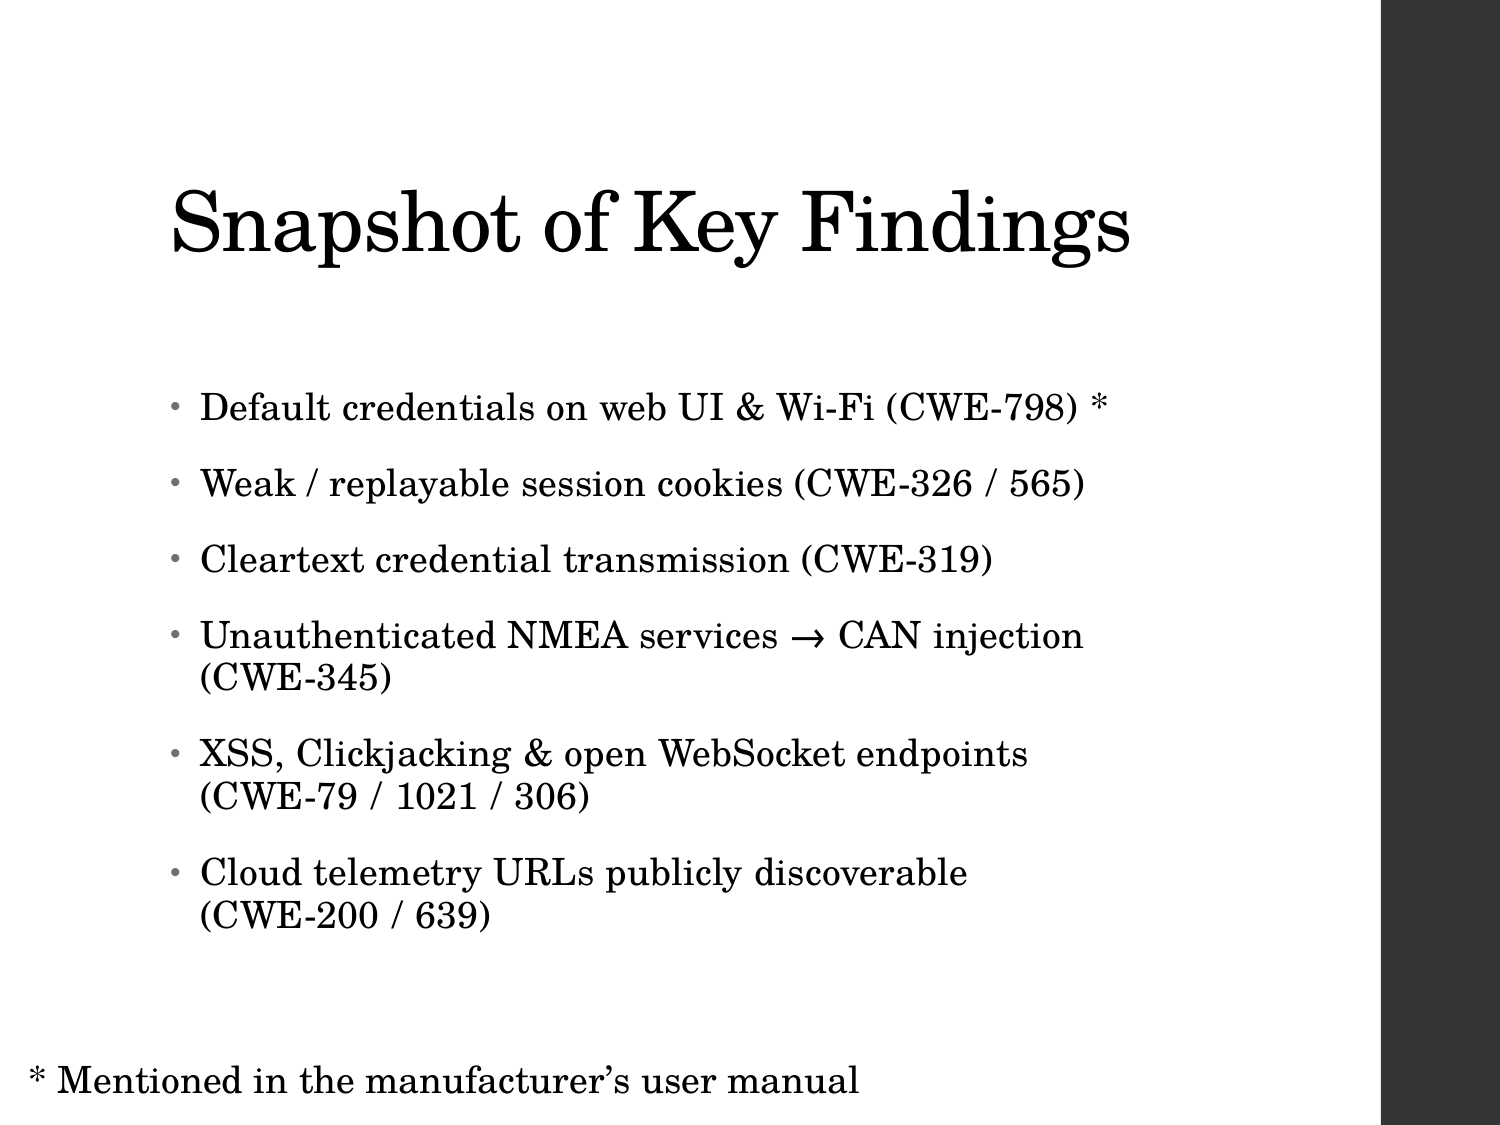

# Snapshot of Key Findings

Default credentials on web UI & Wi‑Fi (CWE‑798) *
Weak / replayable session cookies (CWE‑326 / 565)
Cleartext credential transmission (CWE‑319)
Unauthenticated NMEA services → CAN injection (CWE‑345)
XSS, Clickjacking & open WebSocket endpoints (CWE‑79 / 1021 / 306)
Cloud telemetry URLs publicly discoverable (CWE‑200 / 639)
* Mentioned in the manufacturer’s user manual